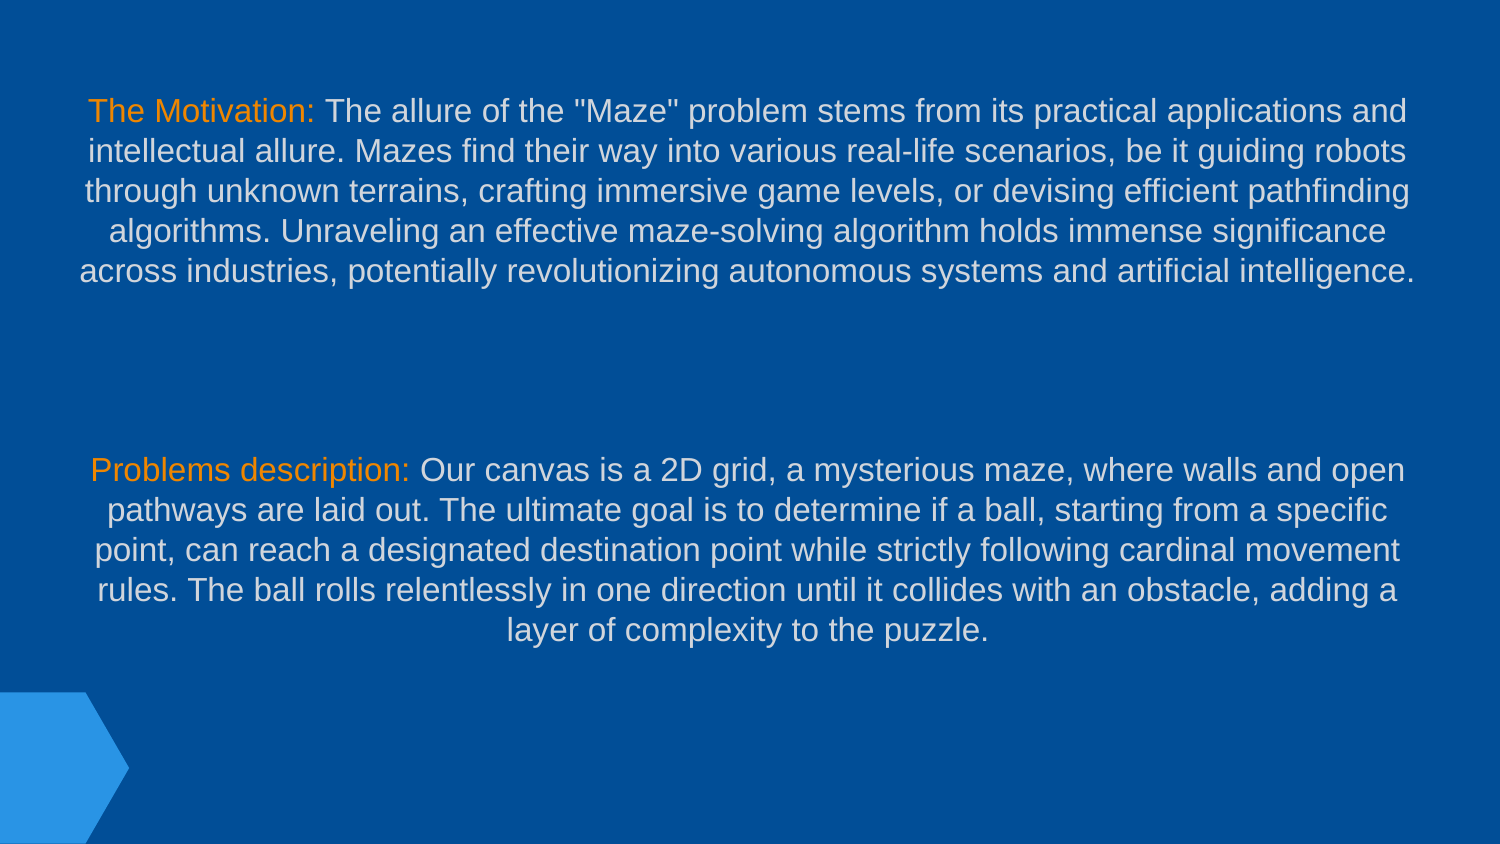

The Motivation: The allure of the "Maze" problem stems from its practical applications and intellectual allure. Mazes find their way into various real-life scenarios, be it guiding robots through unknown terrains, crafting immersive game levels, or devising efficient pathfinding algorithms. Unraveling an effective maze-solving algorithm holds immense significance across industries, potentially revolutionizing autonomous systems and artificial intelligence.

Problems description: Our canvas is a 2D grid, a mysterious maze, where walls and open pathways are laid out. The ultimate goal is to determine if a ball, starting from a specific point, can reach a designated destination point while strictly following cardinal movement rules. The ball rolls relentlessly in one direction until it collides with an obstacle, adding a layer of complexity to the puzzle.